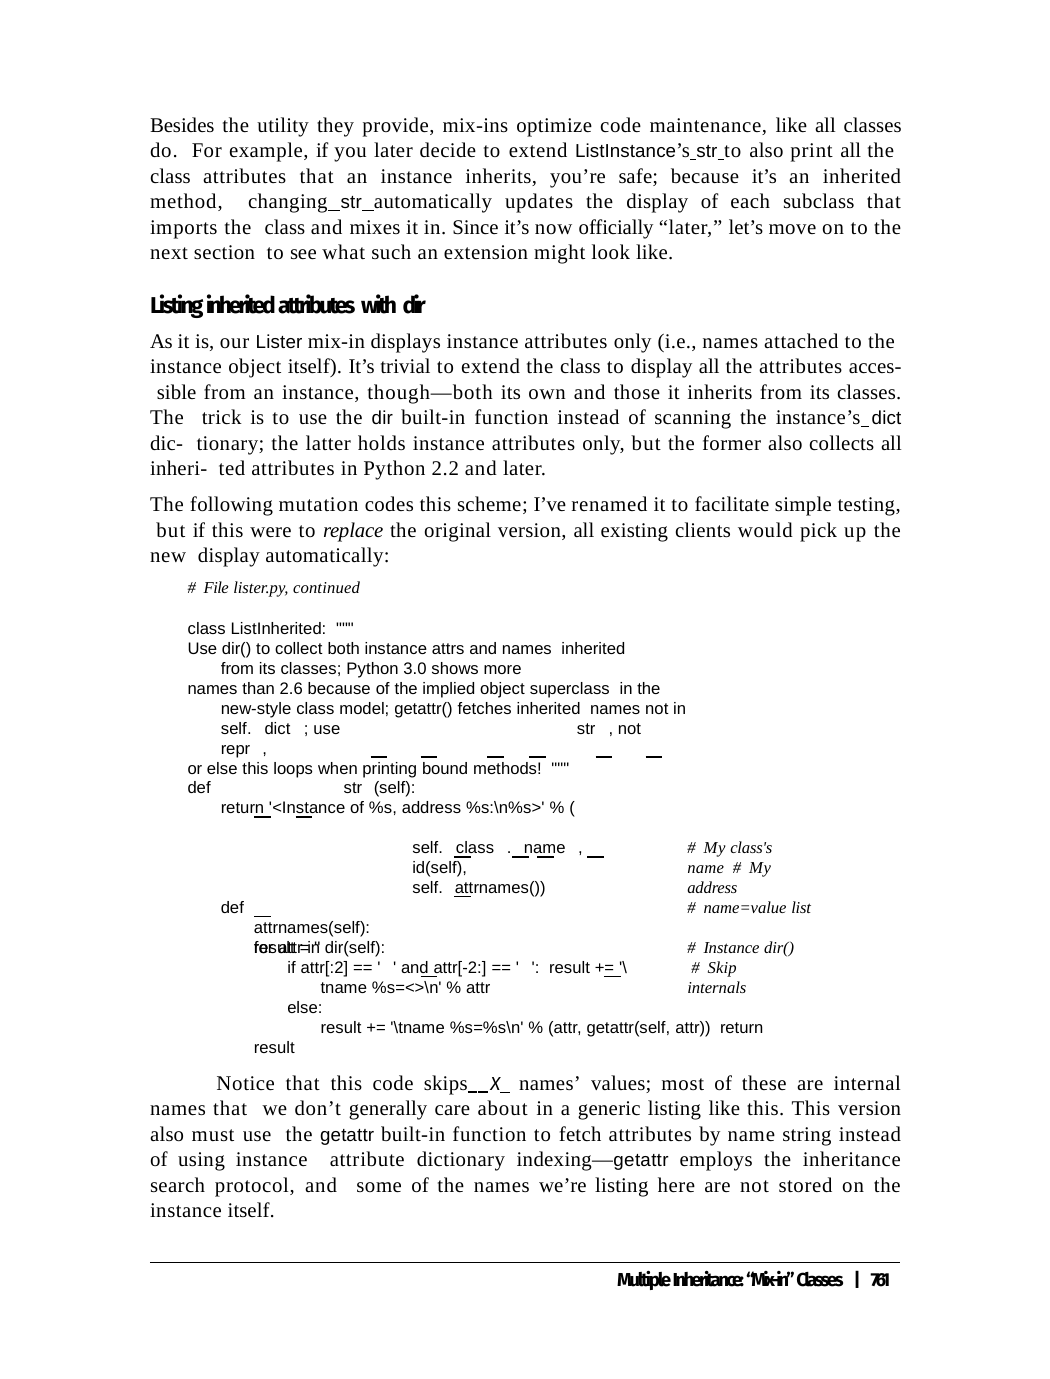

Besides the utility they provide, mix-ins optimize code maintenance, like all classes do.  For example, if you later decide to extend ListInstance’s str to also print all the  class attributes that an instance inherits, you’re safe; because it’s an inherited method,  changing str automatically updates the display of each subclass that imports the  class and mixes it in. Since it’s now officially “later,” let’s move on to the next section  to see what such an extension might look like.

Listing inherited attributes with dir
As it is, our Lister mix-in displays instance attributes only (i.e., names attached to the  instance object itself). It’s trivial to extend the class to display all the attributes acces-  sible from an instance, though—both its own and those it inherits from its classes. The  trick is to use the dir built-in function instead of scanning the instance’s dict dic-  tionary; the latter holds instance attributes only, but the former also collects all inheri-  ted attributes in Python 2.2 and later.
The following mutation codes this scheme; I’ve renamed it to facilitate simple testing,  but if this were to replace the original version, all existing clients would pick up the new  display automatically:
# File lister.py, continued

class ListInherited:  """
Use dir() to collect both instance attrs and names  inherited from its classes; Python 3.0 shows more
names than 2.6 because of the implied object superclass  in the new-style class model; getattr() fetches inherited  names not in self. dict ; use	str , not	repr ,
or else this loops when printing bound methods!  """
def	str (self):
return '<Instance of %s, address %s:\n%s>' % (

self. class . name ,  id(self),
self. attrnames())
# My class's name  # My address
# name=value list

def		attrnames(self):  result = ''

for attr in dir(self):
if attr[:2] == ' ' and attr[-2:] == ' ':  result += '\tname %s=<>\n' % attr
# Instance dir()  # Skip internals

else:
result += '\tname %s=%s\n' % (attr, getattr(self, attr))  return result
Notice that this code skips  X names’ values; most of these are internal names that  we don’t generally care about in a generic listing like this. This version also must use  the getattr built-in function to fetch attributes by name string instead of using instance  attribute dictionary indexing—getattr employs the inheritance search protocol, and  some of the names we’re listing here are not stored on the instance itself.

Multiple Inheritance: “Mix-in” Classes  |  761